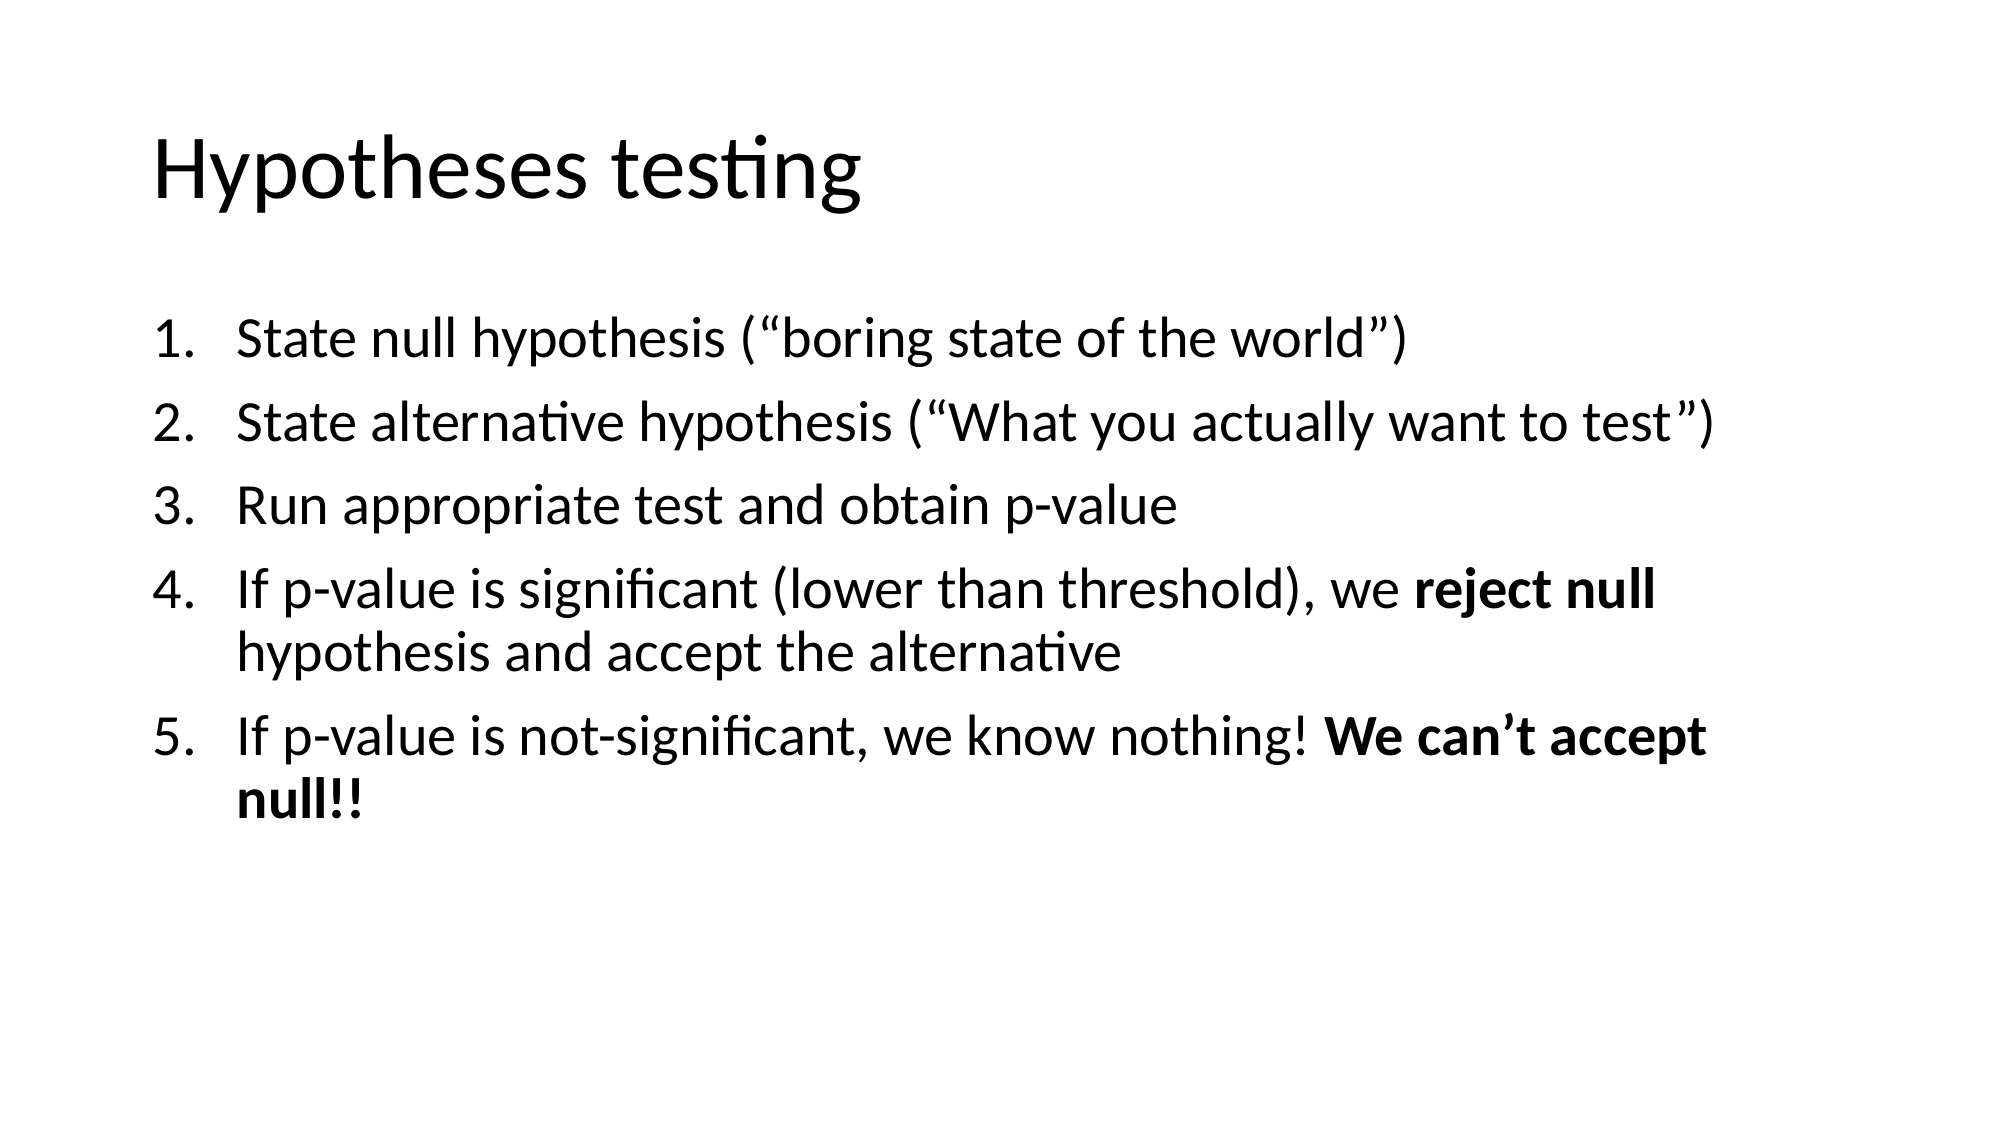

# Hypotheses testing
State null hypothesis (“boring state of the world”)
State alternative hypothesis (“What you actually want to test”)
Run appropriate test and obtain p-value
If p-value is significant (lower than threshold), we reject null hypothesis and accept the alternative
If p-value is not-significant, we know nothing! We can’t accept null!!